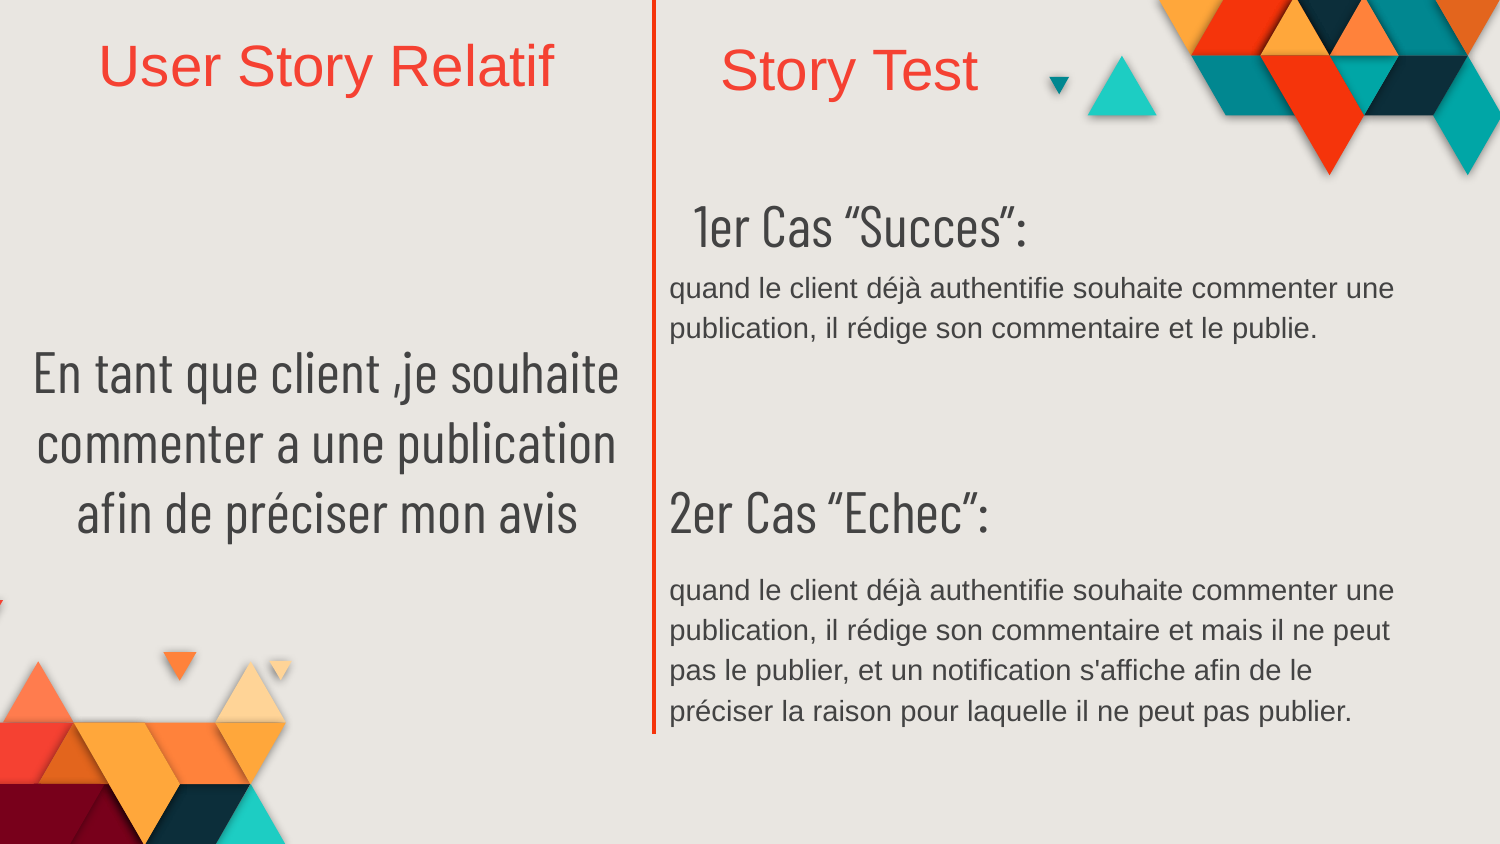

User Story Relatif
Story Test
En tant que client ,je souhaite commenter a une publication afin de préciser mon avis
1er Cas “Succes”:
quand le client déjà authentifie souhaite commenter une publication, il rédige son commentaire et le publie.
2er Cas “Echec”:
quand le client déjà authentifie souhaite commenter une publication, il rédige son commentaire et mais il ne peut pas le publier, et un notification s'affiche afin de le préciser la raison pour laquelle il ne peut pas publier.